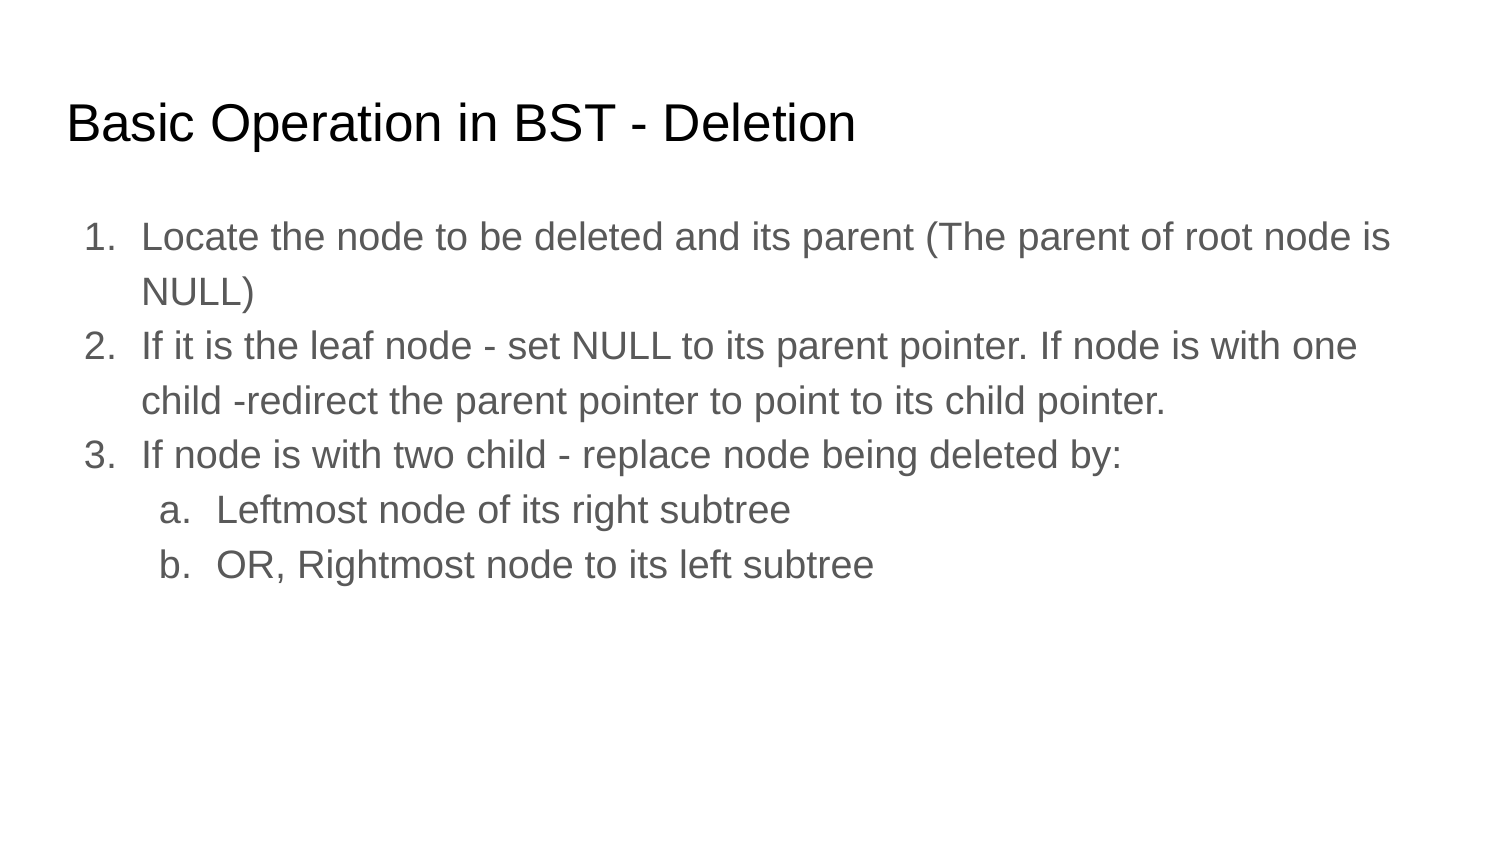

# Basic Operation in BST - Deletion
Locate the node to be deleted and its parent (The parent of root node is NULL)
If it is the leaf node - set NULL to its parent pointer. If node is with one child -redirect the parent pointer to point to its child pointer.
If node is with two child - replace node being deleted by:
Leftmost node of its right subtree
OR, Rightmost node to its left subtree